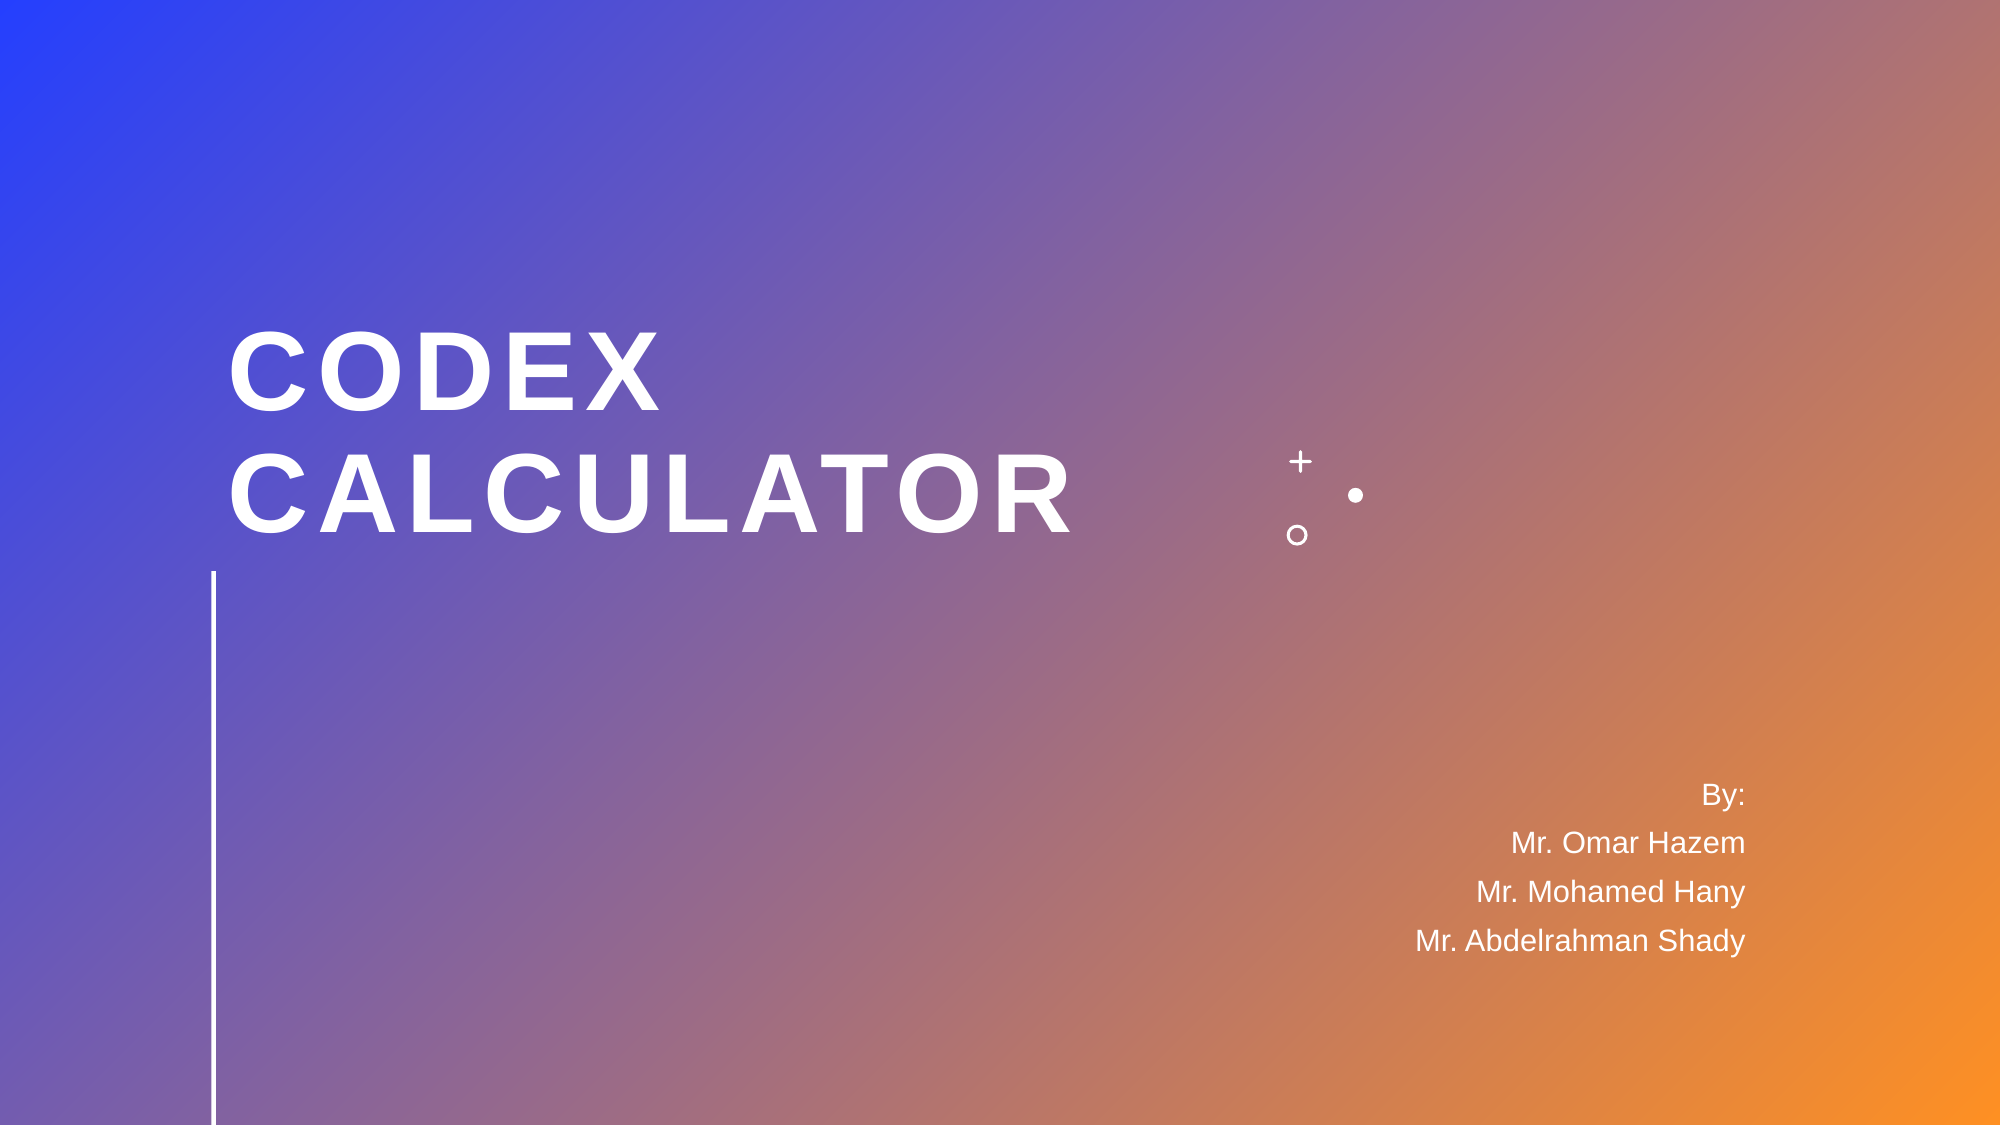

# Codex calculator
By:
Mr. Omar Hazem
Mr. Mohamed Hany
Mr. Abdelrahman Shady